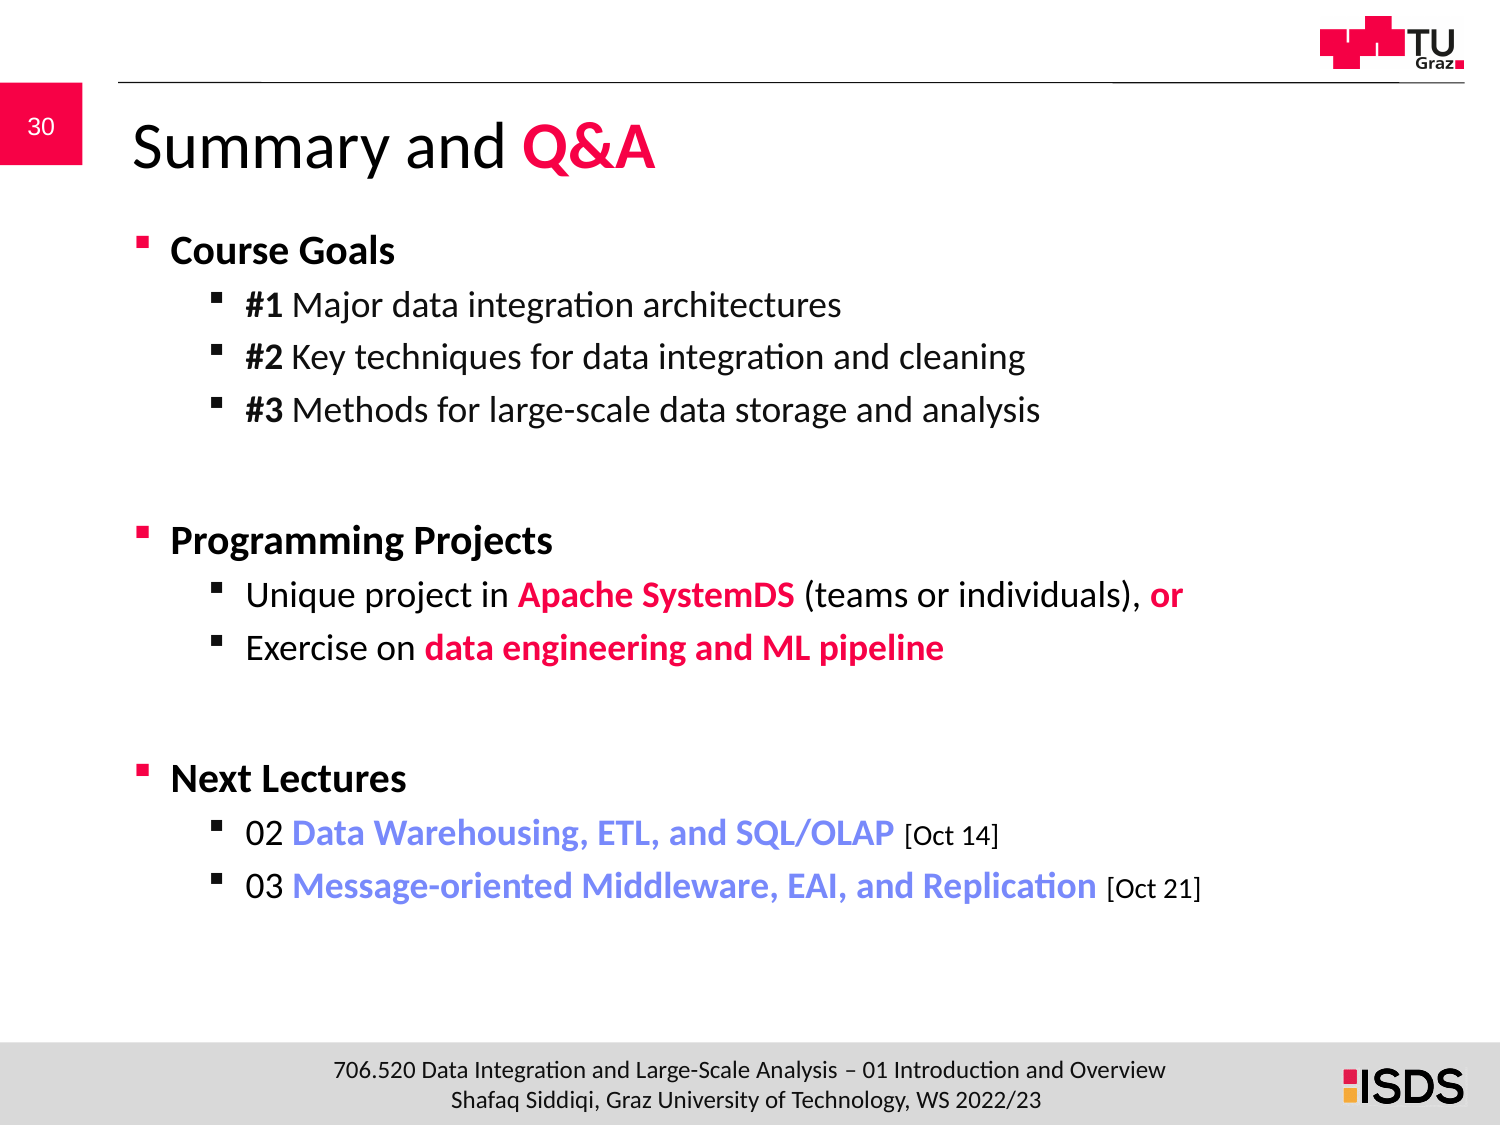

# Summary and Q&A
Course Goals
#1 Major data integration architectures
#2 Key techniques for data integration and cleaning
#3 Methods for large-scale data storage and analysis

Programming Projects
Unique project in Apache SystemDS (teams or individuals), or
Exercise on data engineering and ML pipeline

Next Lectures
02 Data Warehousing, ETL, and SQL/OLAP [Oct 14]
03 Message-oriented Middleware, EAI, and Replication [Oct 21]